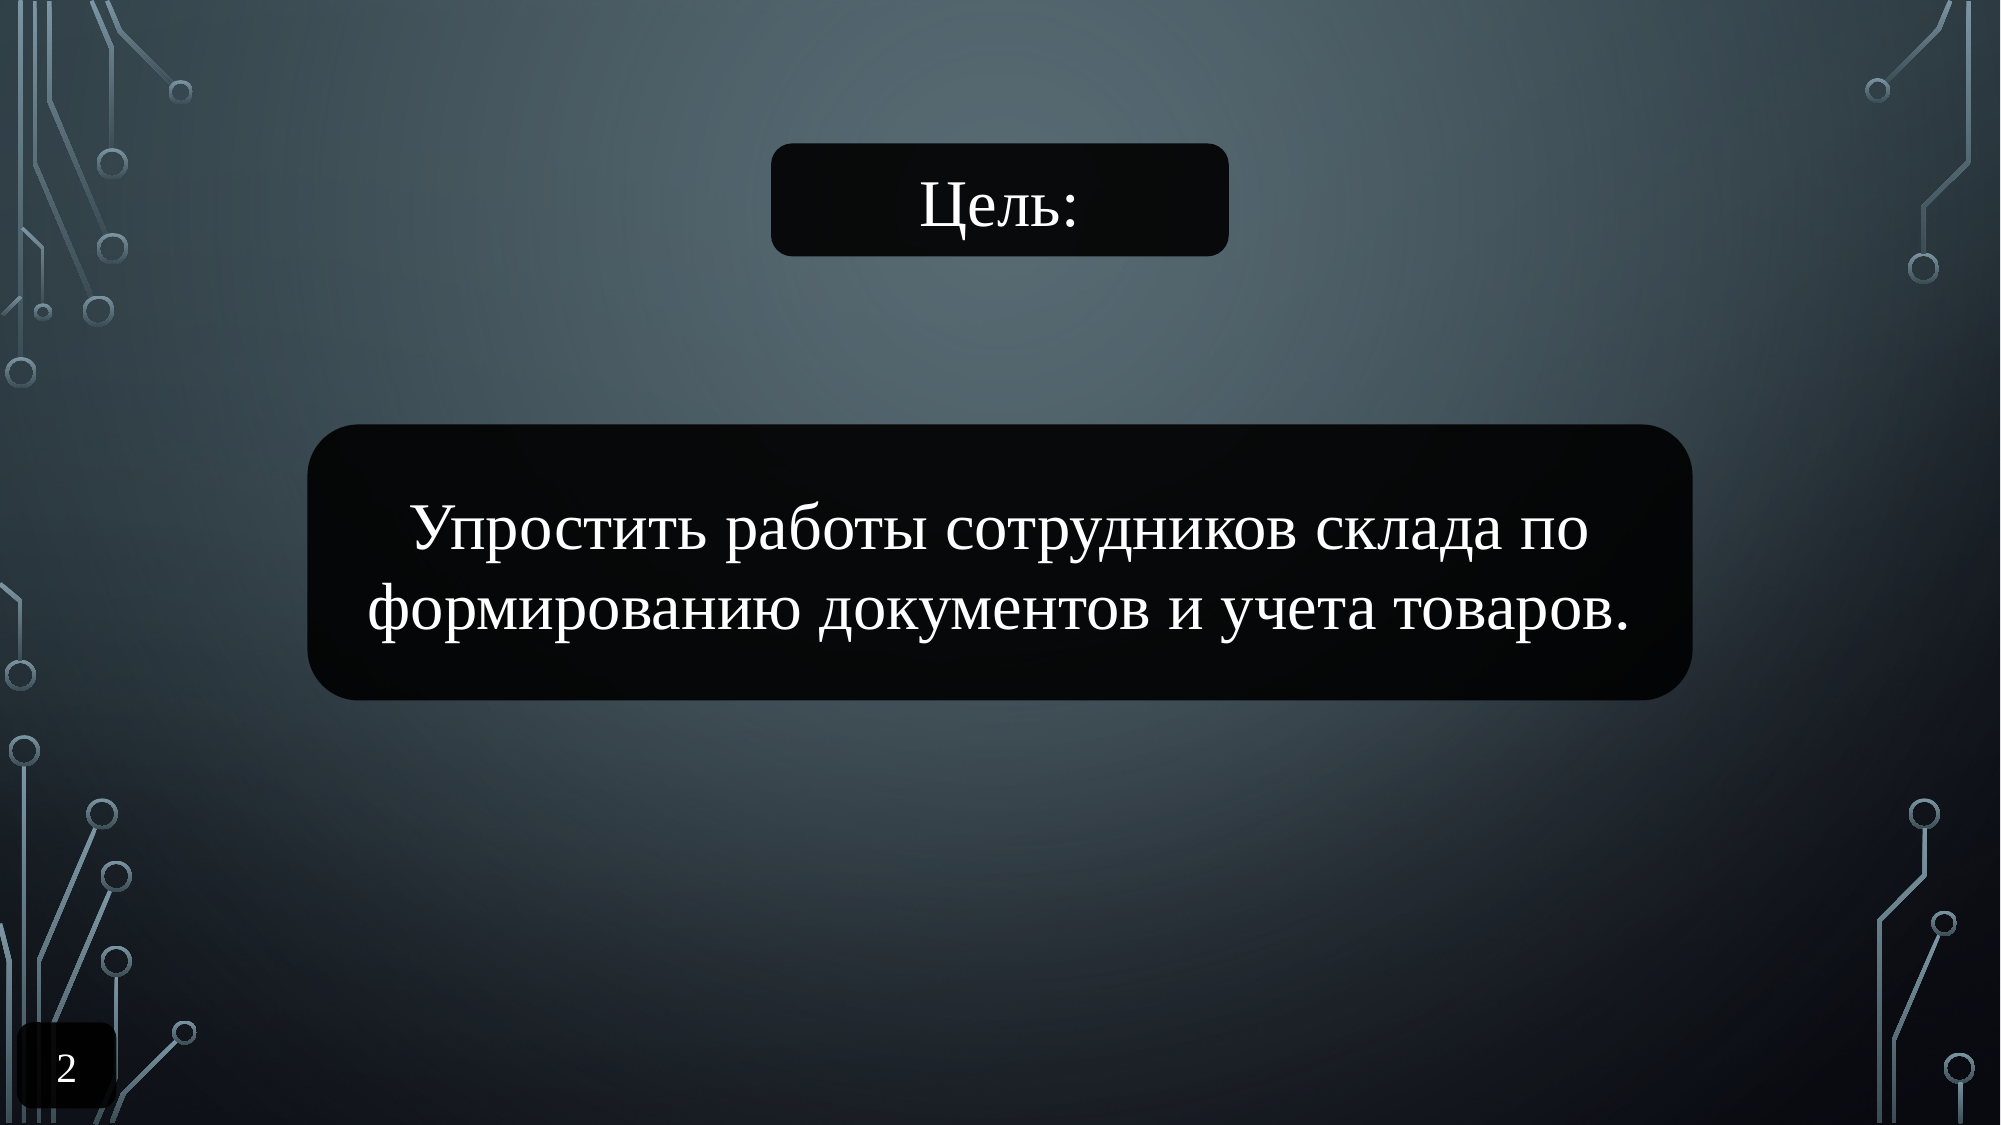

Цель:
Упростить работы сотрудников склада по формированию документов и учета товаров.
2